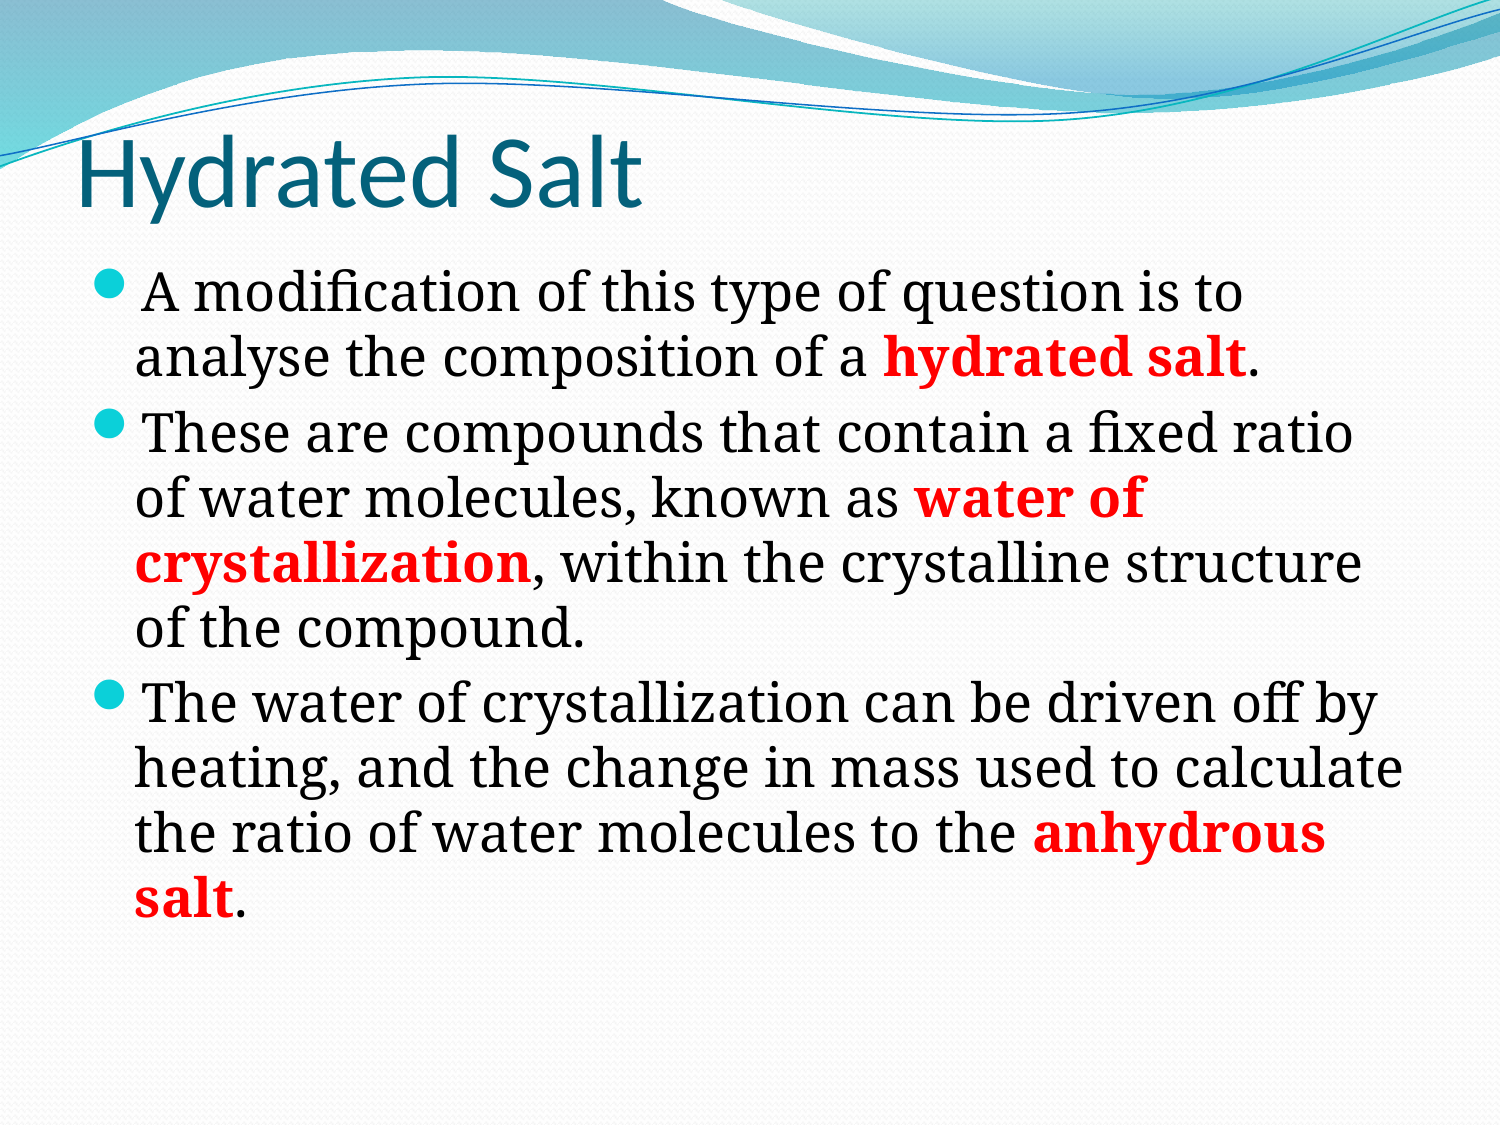

# Hydrated Salt
A modification of this type of question is to analyse the composition of a hydrated salt.
These are compounds that contain a fixed ratio of water molecules, known as water of crystallization, within the crystalline structure of the compound.
The water of crystallization can be driven off by heating, and the change in mass used to calculate the ratio of water molecules to the anhydrous salt.